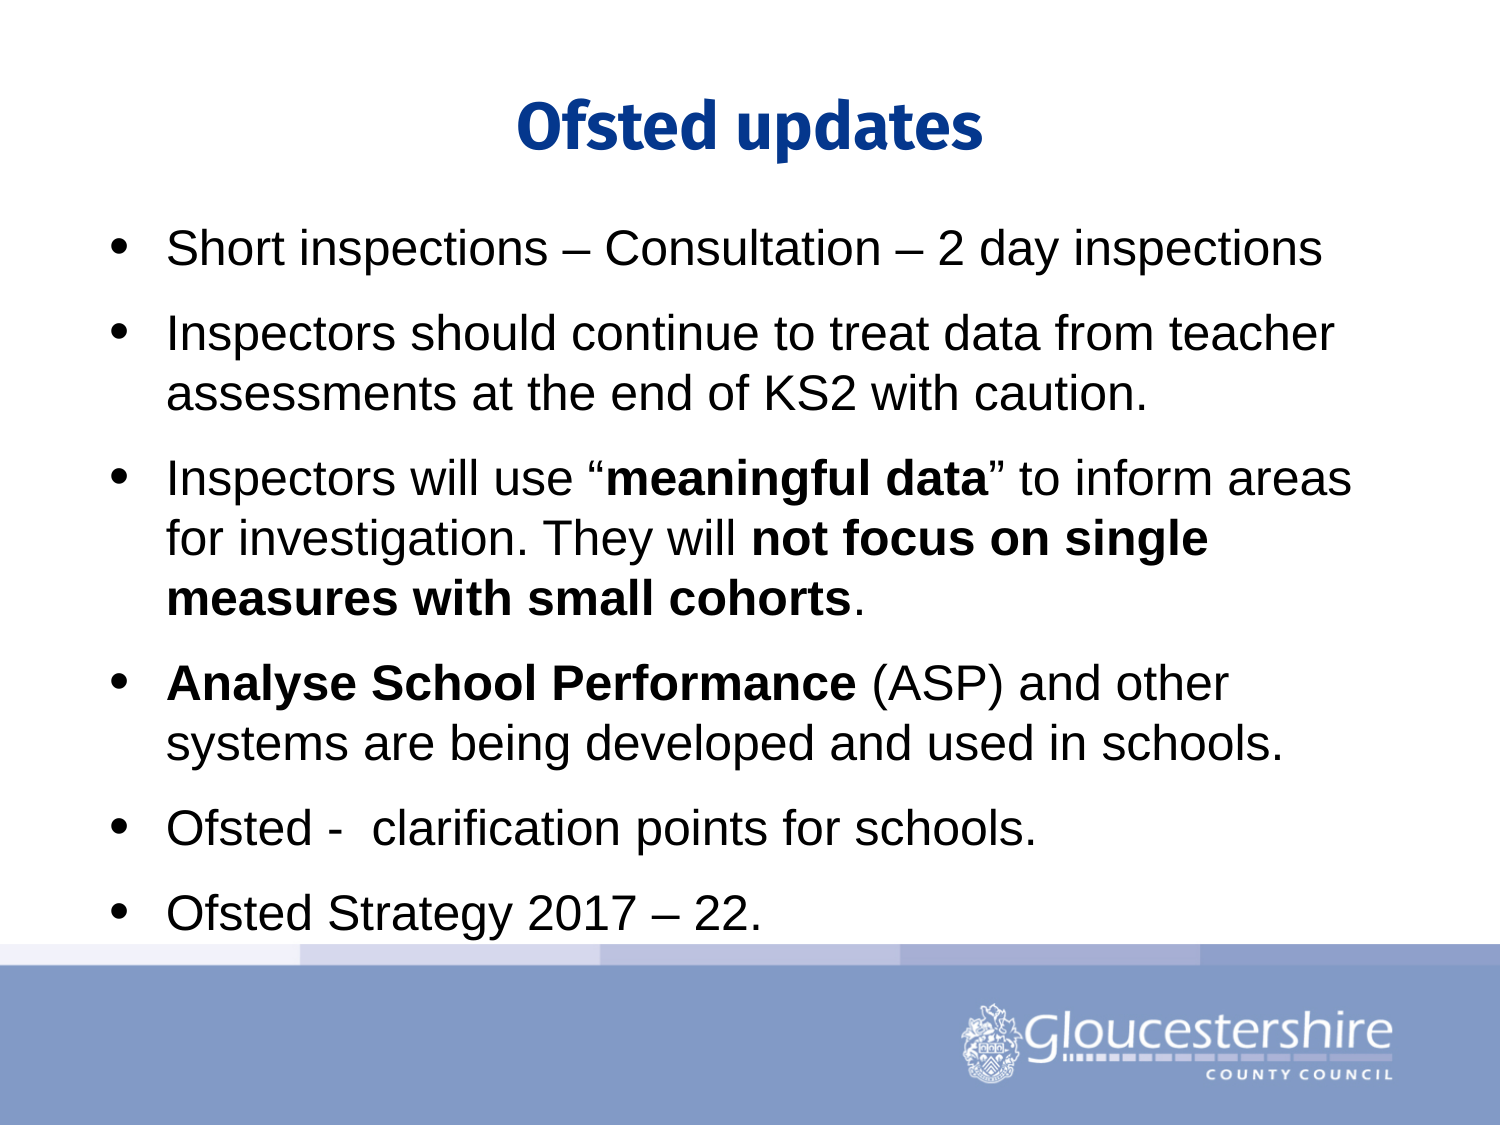

# Ofsted updates
Short inspections – Consultation – 2 day inspections
Inspectors should continue to treat data from teacher assessments at the end of KS2 with caution.
Inspectors will use “meaningful data” to inform areas for investigation. They will not focus on single measures with small cohorts.
Analyse School Performance (ASP) and other systems are being developed and used in schools.
Ofsted -  clarification points for schools.
Ofsted Strategy 2017 – 22.